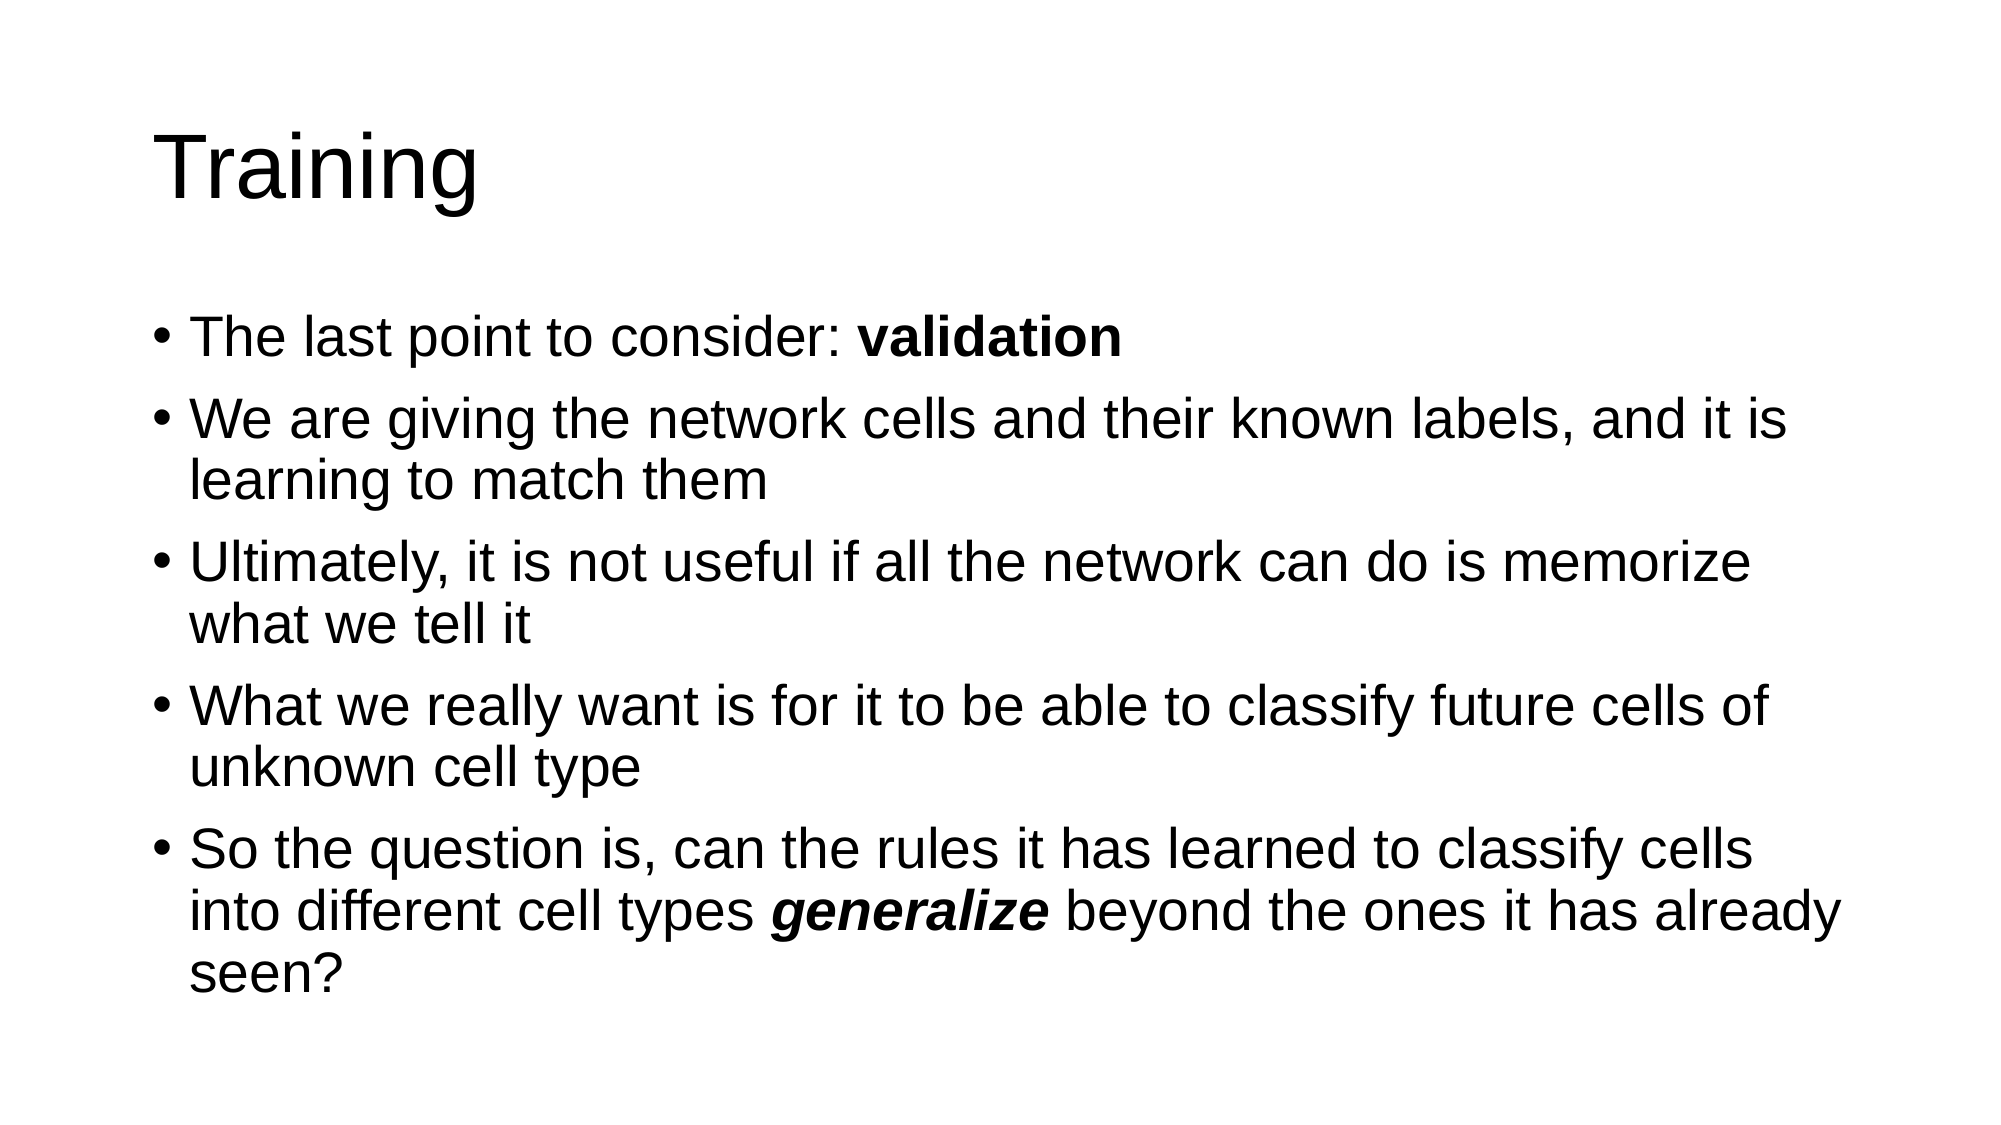

# Training
The last point to consider: validation
We are giving the network cells and their known labels, and it is learning to match them
Ultimately, it is not useful if all the network can do is memorize what we tell it
What we really want is for it to be able to classify future cells of unknown cell type
So the question is, can the rules it has learned to classify cells into different cell types generalize beyond the ones it has already seen?